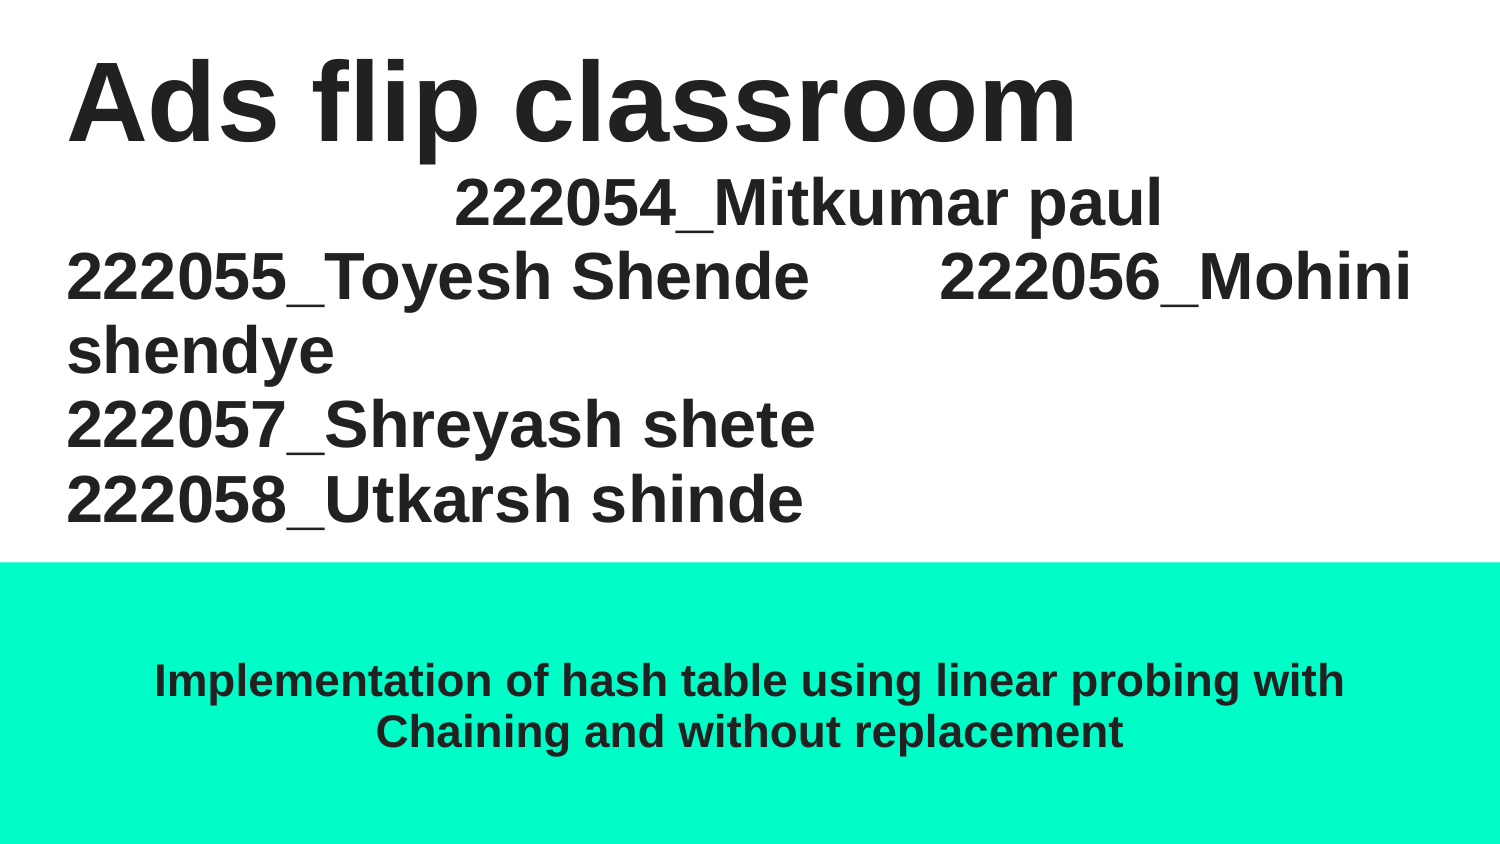

# Ads flip classroom
                     222054_Mitkumar paul
222055_Toyesh Shende       222056_Mohini shendye
222057_Shreyash shete        222058_Utkarsh shinde

Implementation of hash table using linear probing with Chaining and without replacement